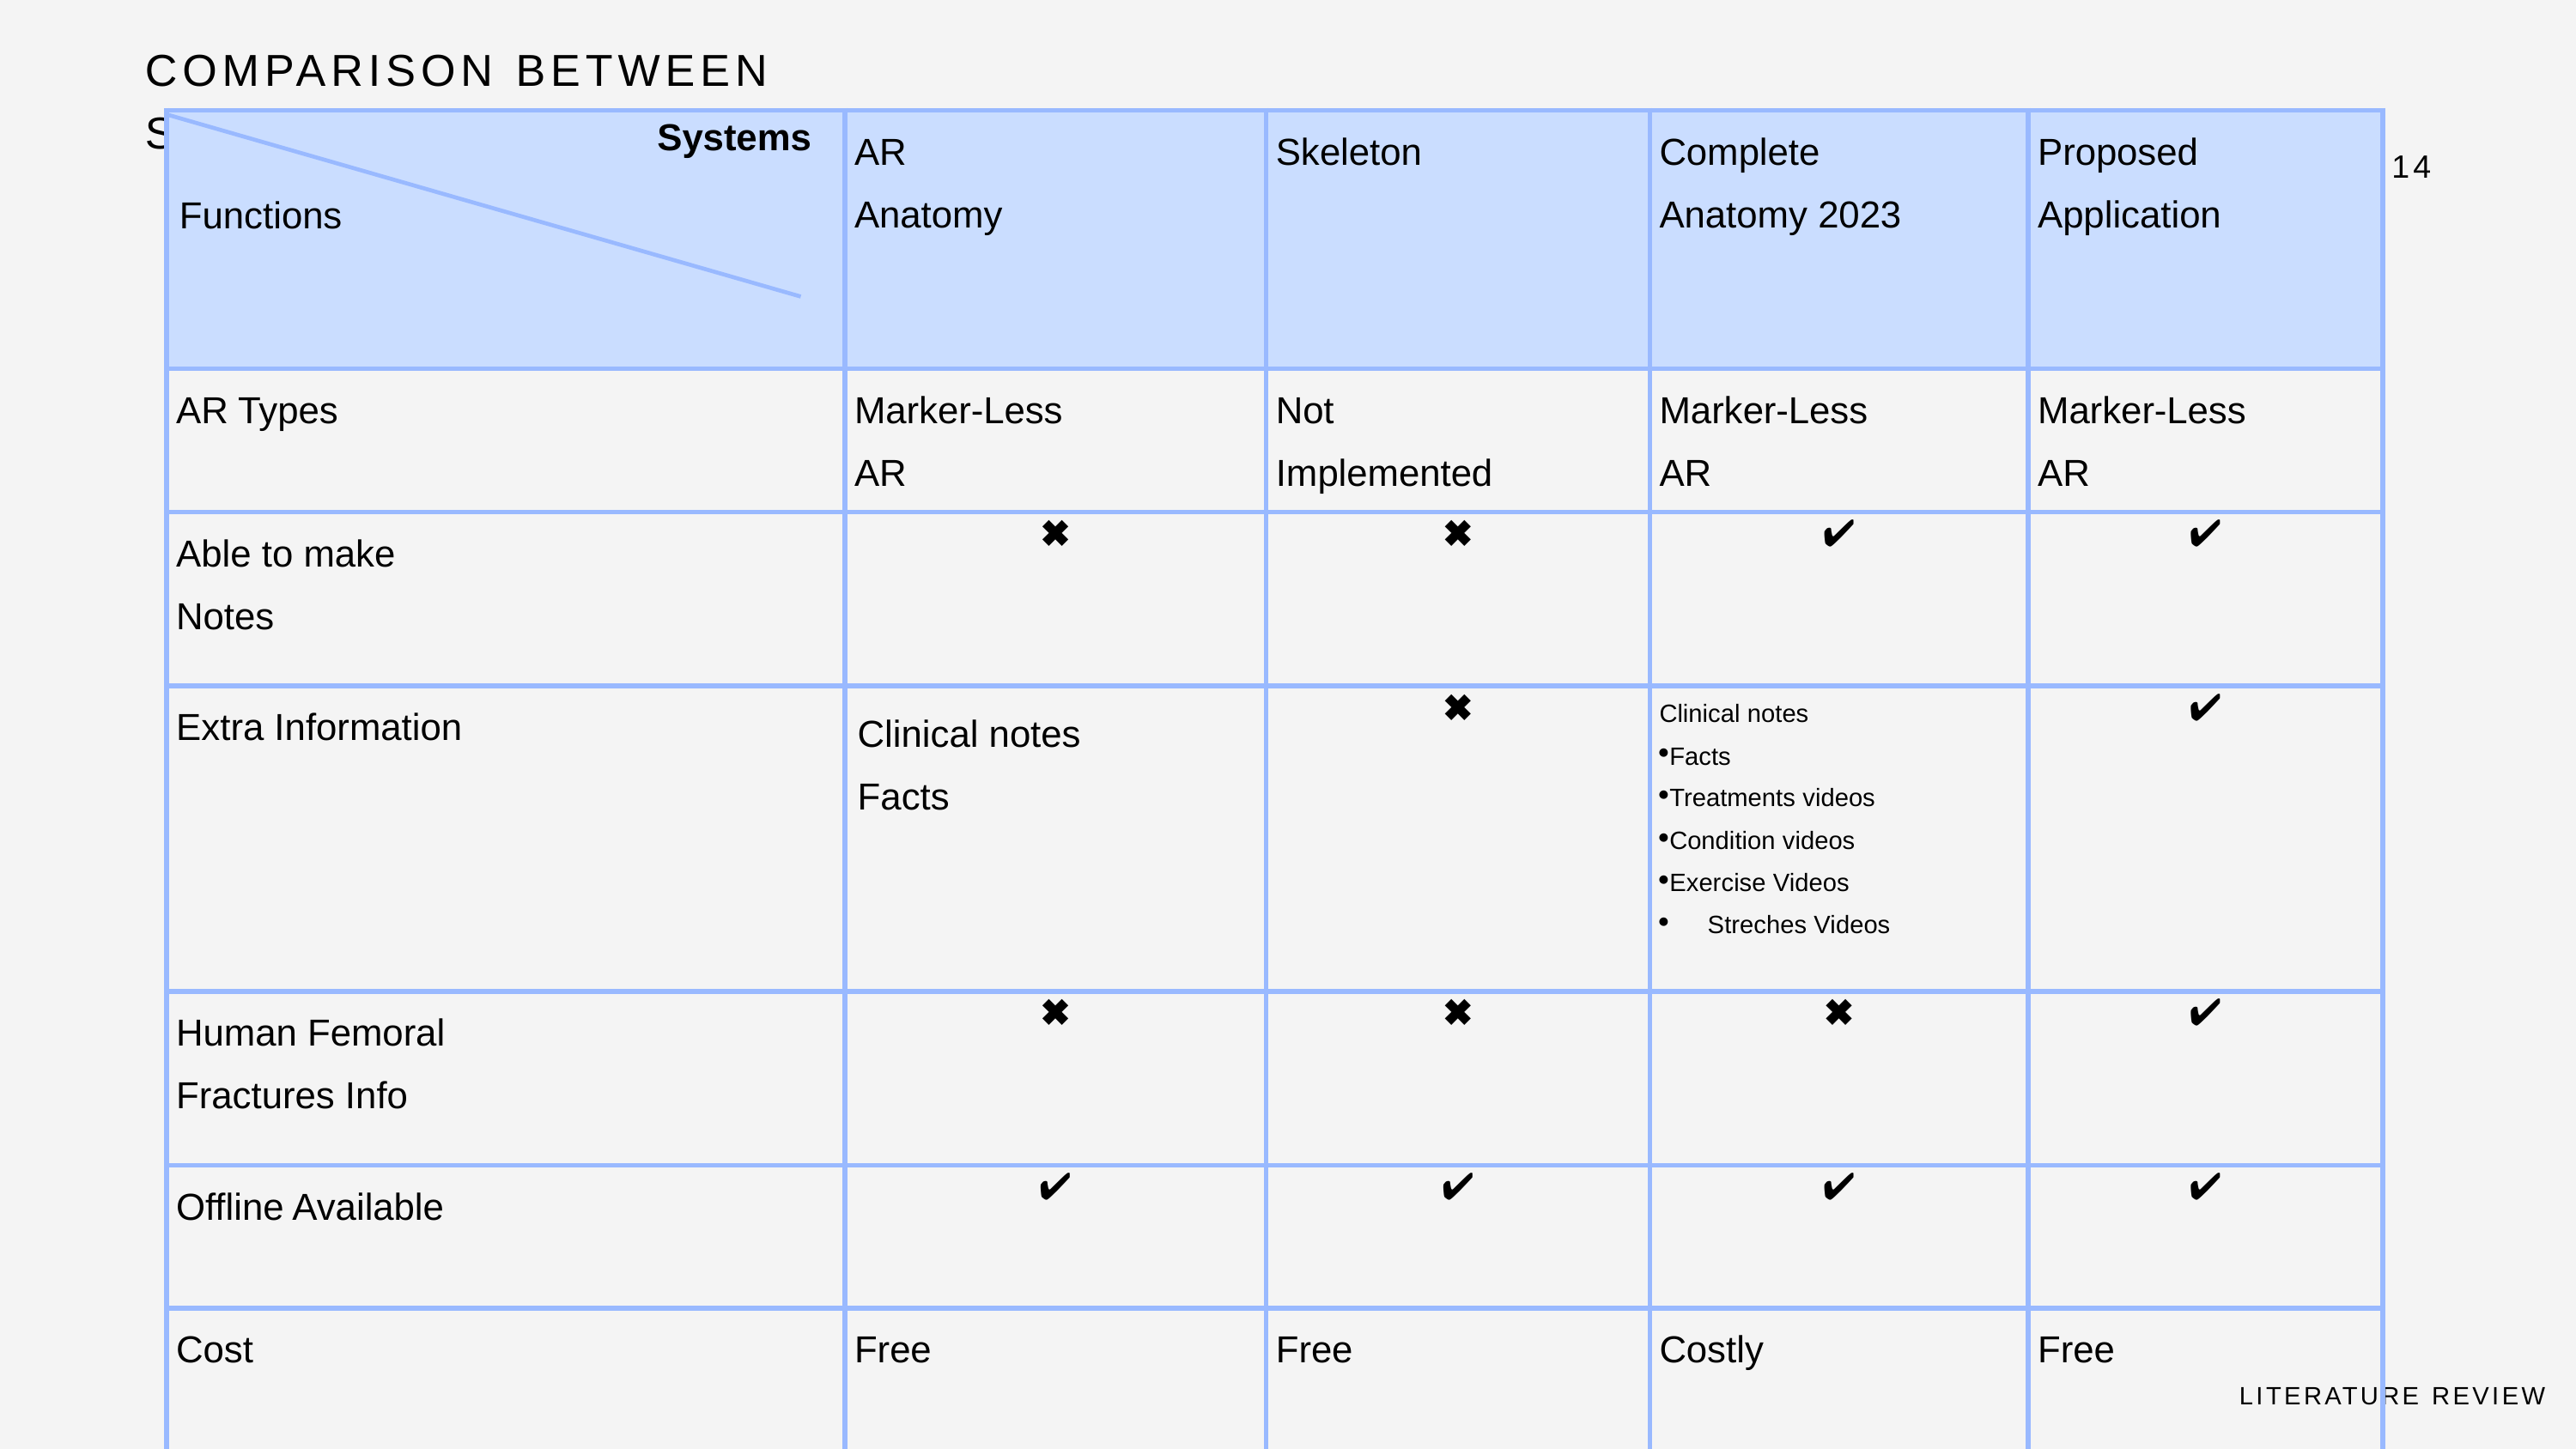

COMPARISON BETWEEN SYSTEMS
| Systems Functions | AR Anatomy | Skeleton | Complete Anatomy 2023 | Proposed Application |
| --- | --- | --- | --- | --- |
| AR Types | Marker-Less AR | Not Implemented | Marker-Less AR | Marker-Less AR |
| Able to make Notes | ✖ | ✖ | ✔ | ✔ |
| Extra Information | Clinical notes Facts | ✖ | Clinical notes Facts Treatments videos Condition videos Exercise Videos Streches Videos | ✔ |
| Human Femoral Fractures Info | ✖ | ✖ | ✖ | ✔ |
| Offline Available | ✔ | ✔ | ✔ | ✔ |
| Cost | Free | Free | Costly | Free |
14

LITERATURE REVIEW